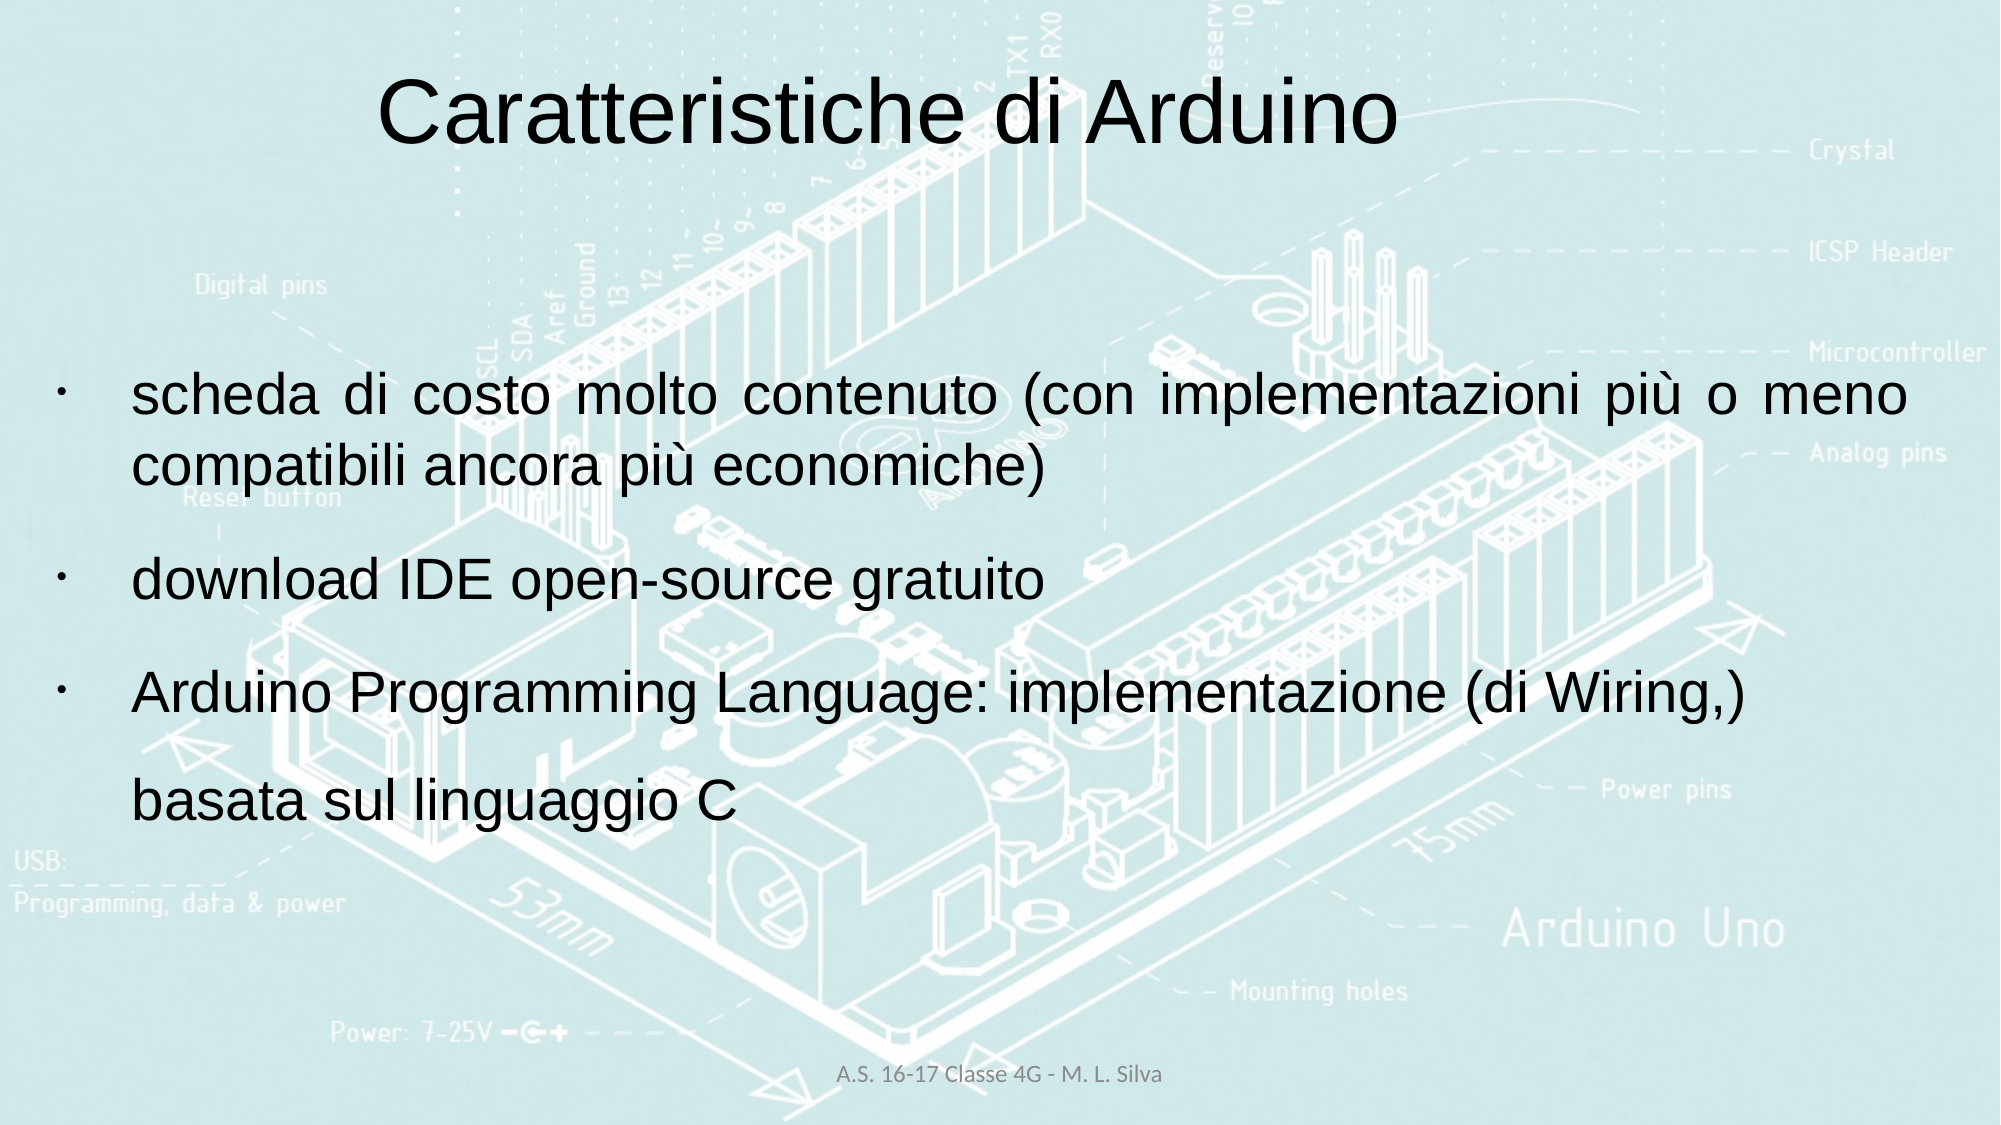

# Caratteristiche di Arduino
scheda di costo molto contenuto (con implementazioni più o meno compatibili ancora più economiche)
download IDE open-source gratuito
Arduino Programming Language: implementazione (di Wiring,) basata sul linguaggio C
A.S. 16-17 Classe 4G - M. L. Silva